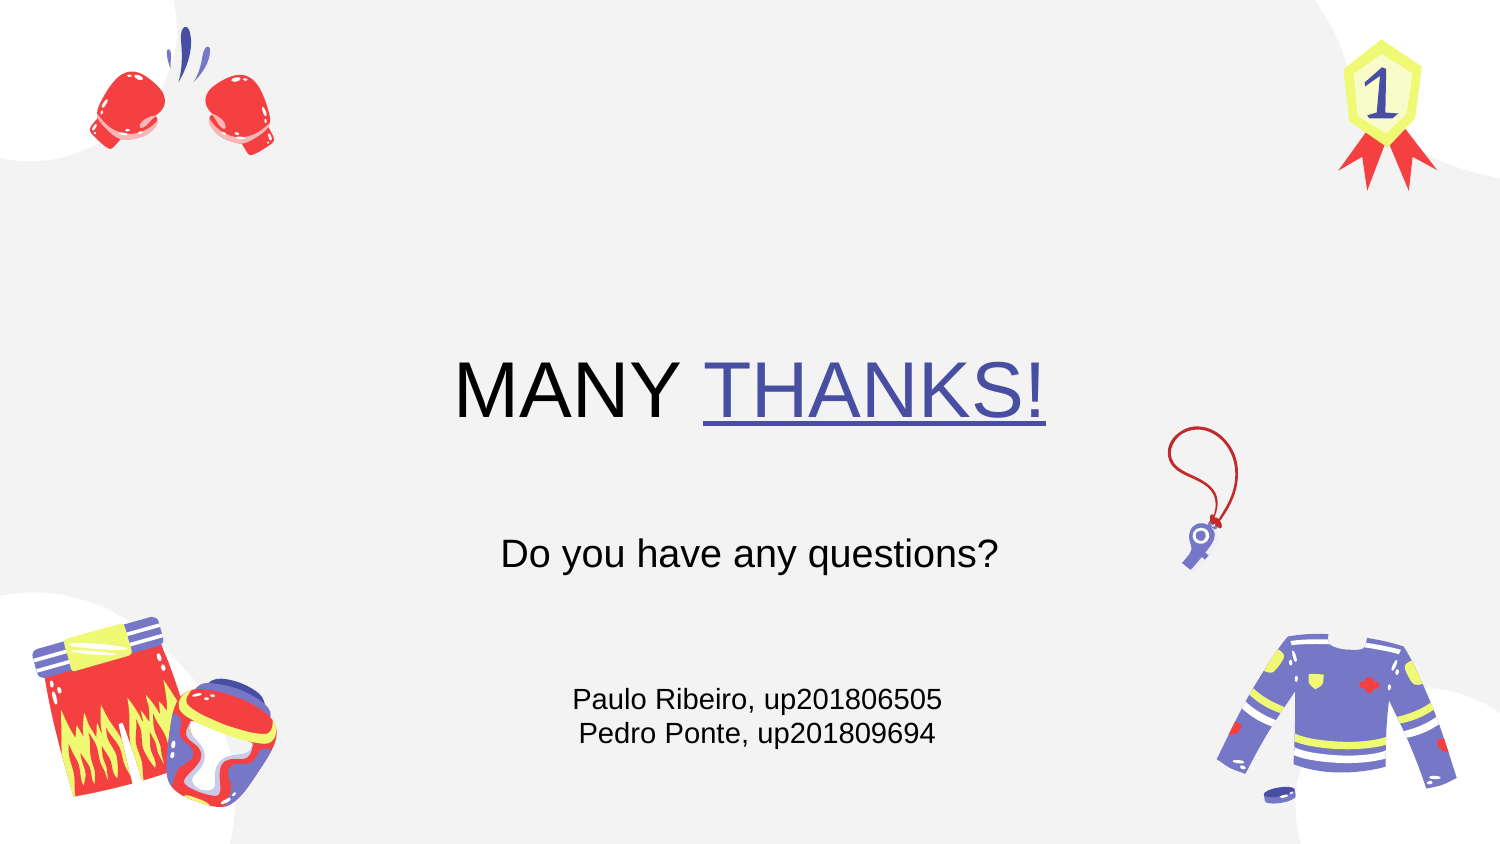

# MANY THANKS!

Do you have any questions?

Paulo Ribeiro, up201806505
Pedro Ponte, up201809694